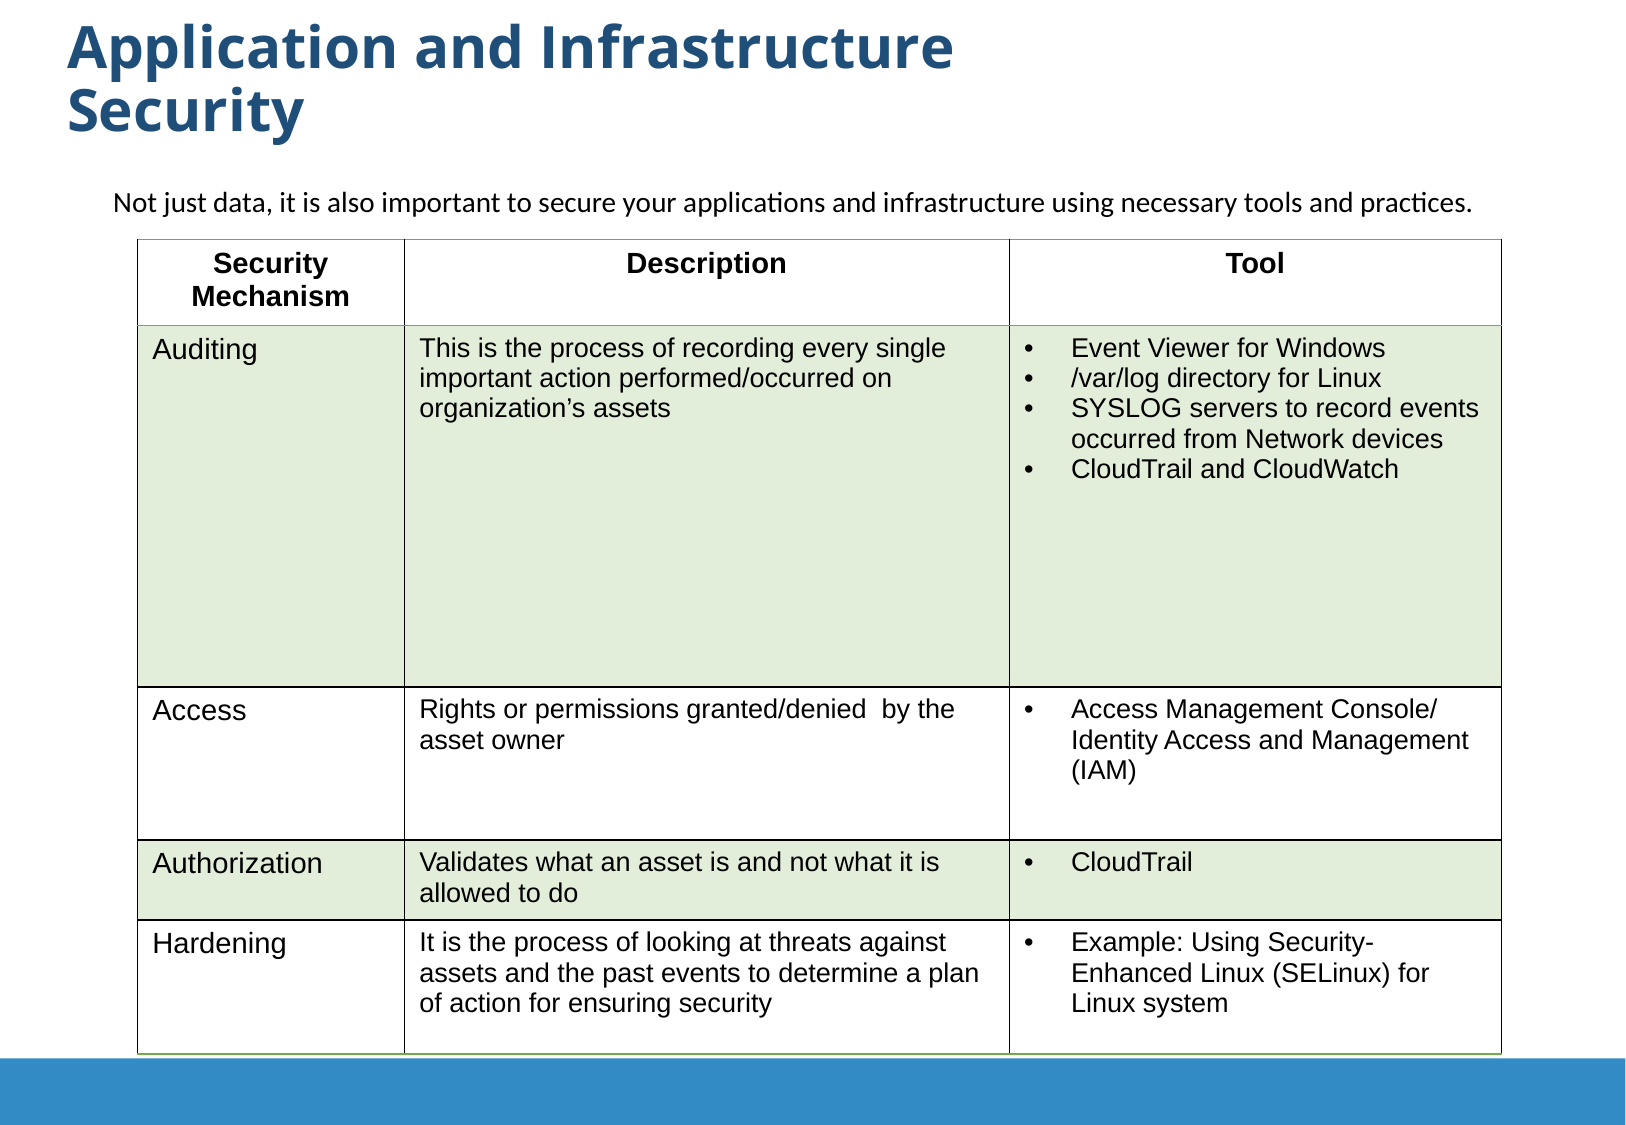

Application and Infrastructure Security
Not just data, it is also important to secure your applications and infrastructure using necessary tools and practices.
| Security Mechanism | Description | Tool |
| --- | --- | --- |
| Auditing | This is the process of recording every single important action performed/occurred on organization’s assets | Event Viewer for Windows /var/log directory for Linux SYSLOG servers to record events occurred from Network devices CloudTrail and CloudWatch |
| Access | Rights or permissions granted/denied by the asset owner | Access Management Console/ Identity Access and Management (IAM) |
| Authorization | Validates what an asset is and not what it is allowed to do | CloudTrail |
| Hardening | It is the process of looking at threats against assets and the past events to determine a plan of action for ensuring security | Example: Using Security- Enhanced Linux (SELinux) for Linux system |